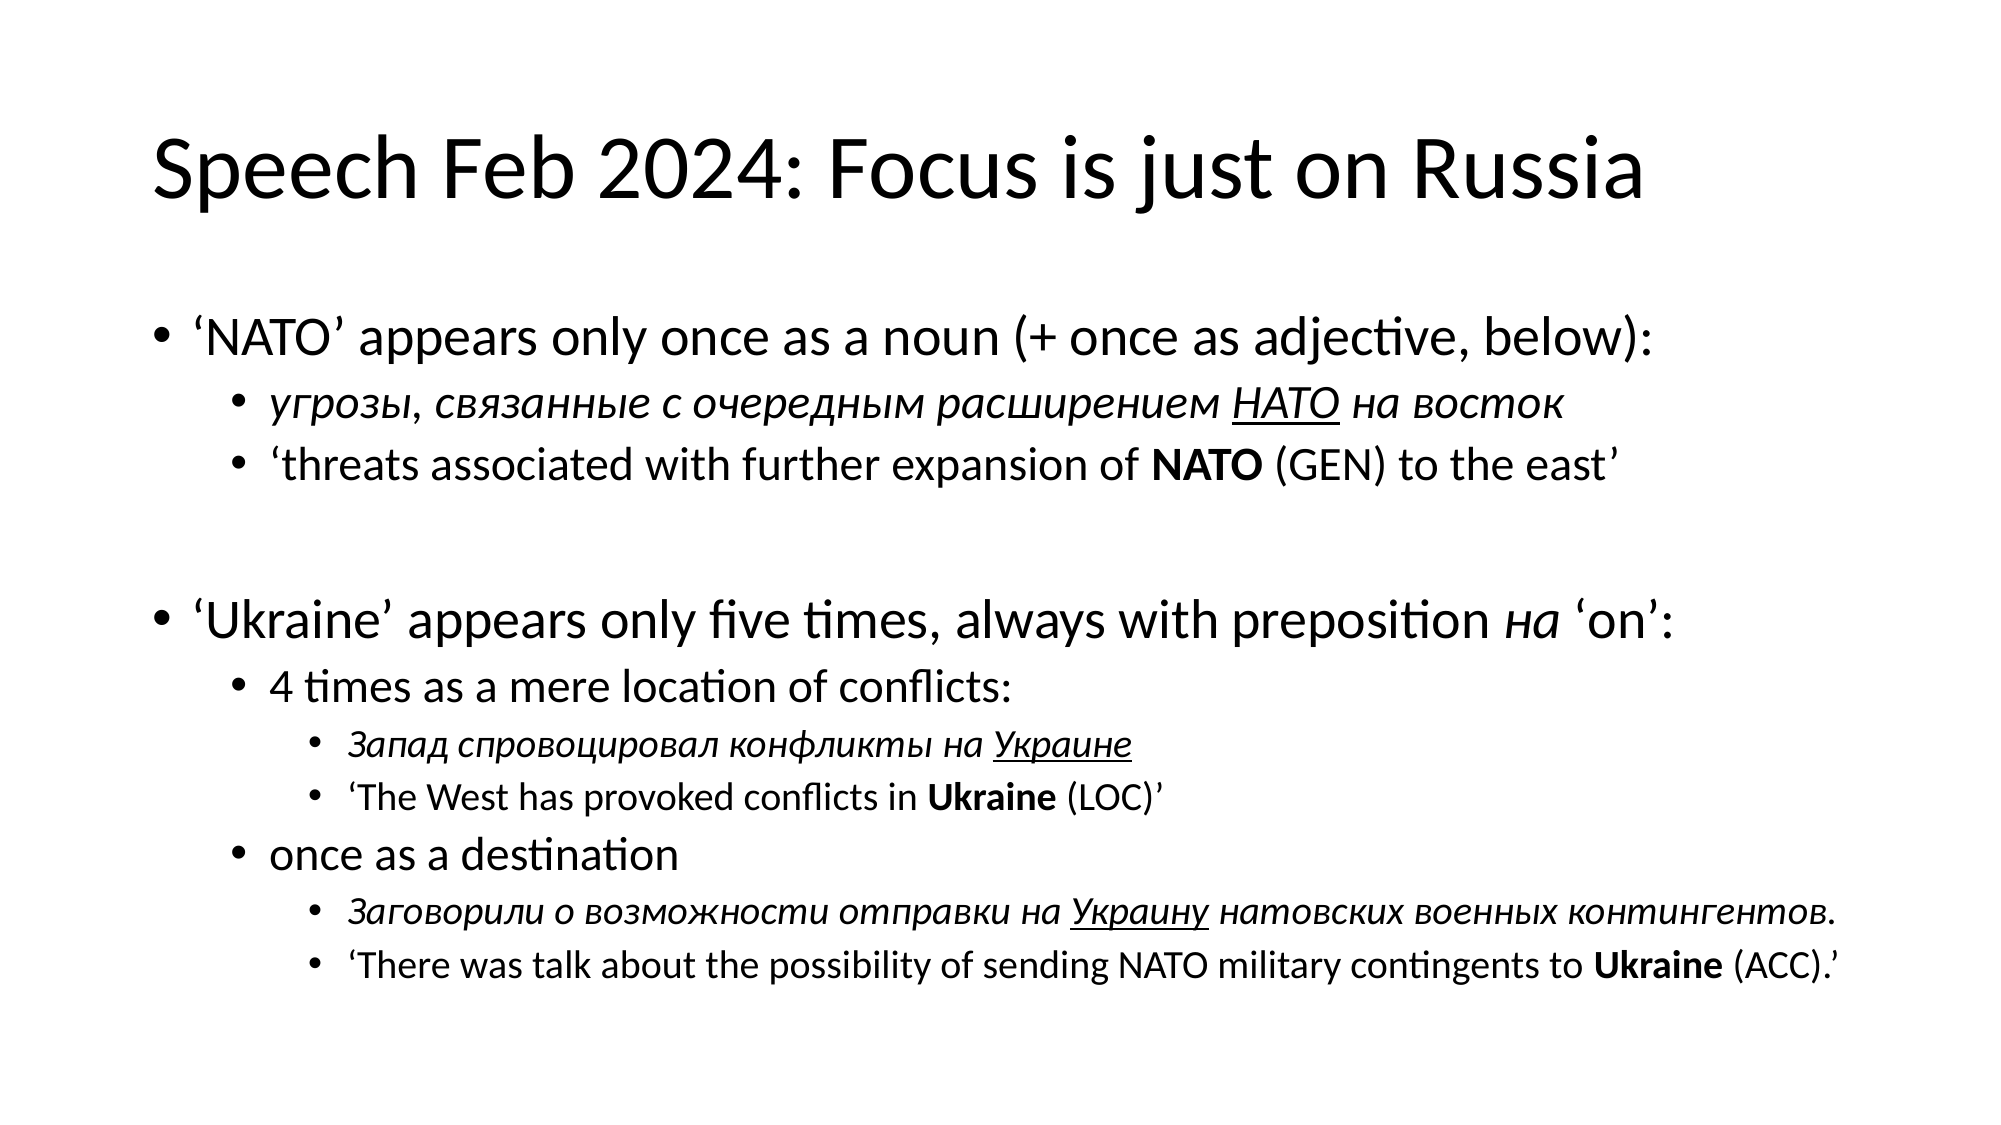

# Speech Feb 2024: Focus is just on Russia
‘NATO’ appears only once as a noun (+ once as adjective, below):
угрозы, связанные с очередным расширением НАТО на восток
‘threats associated with further expansion of NATO (GEN) to the east’

‘Ukraine’ appears only five times, always with preposition на ‘on’:
4 times as a mere location of conflicts:
Запад спровоцировал конфликты на Украине
‘The West has provoked conflicts in Ukraine (LOC)’
once as a destination
Заговорили о возможности отправки на Украину натовских военных контингентов.
‘There was talk about the possibility of sending NATO military contingents to Ukraine (ACC).’